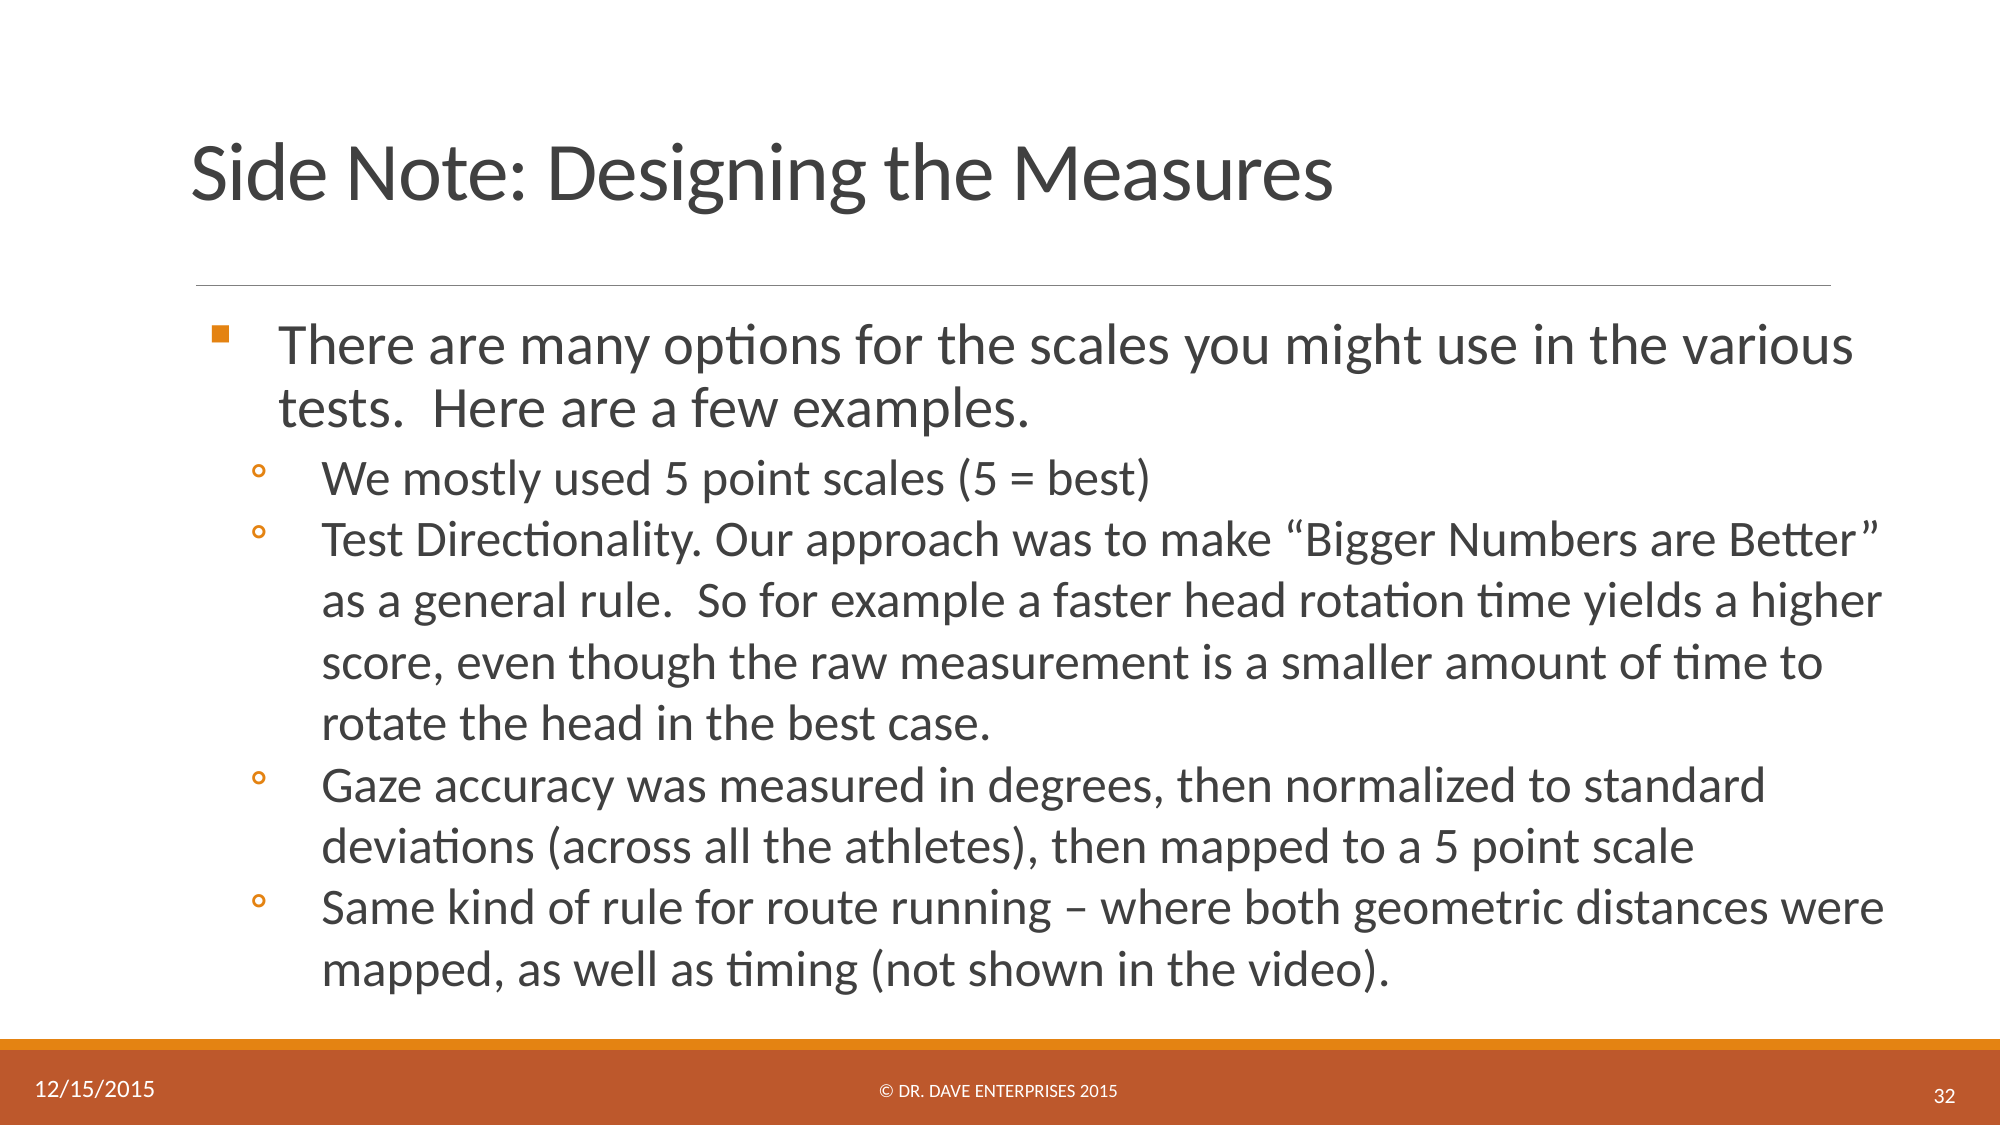

# Side Note: Designing the Measures
There are many options for the scales you might use in the various tests.  Here are a few examples.
We mostly used 5 point scales (5 = best)
Test Directionality. Our approach was to make “Bigger Numbers are Better” as a general rule.  So for example a faster head rotation time yields a higher score, even though the raw measurement is a smaller amount of time to rotate the head in the best case.
Gaze accuracy was measured in degrees, then normalized to standard deviations (across all the athletes), then mapped to a 5 point scale
Same kind of rule for route running – where both geometric distances were mapped, as well as timing (not shown in the video).
© Dr. Dave Enterprises 2015
12/15/2015
32